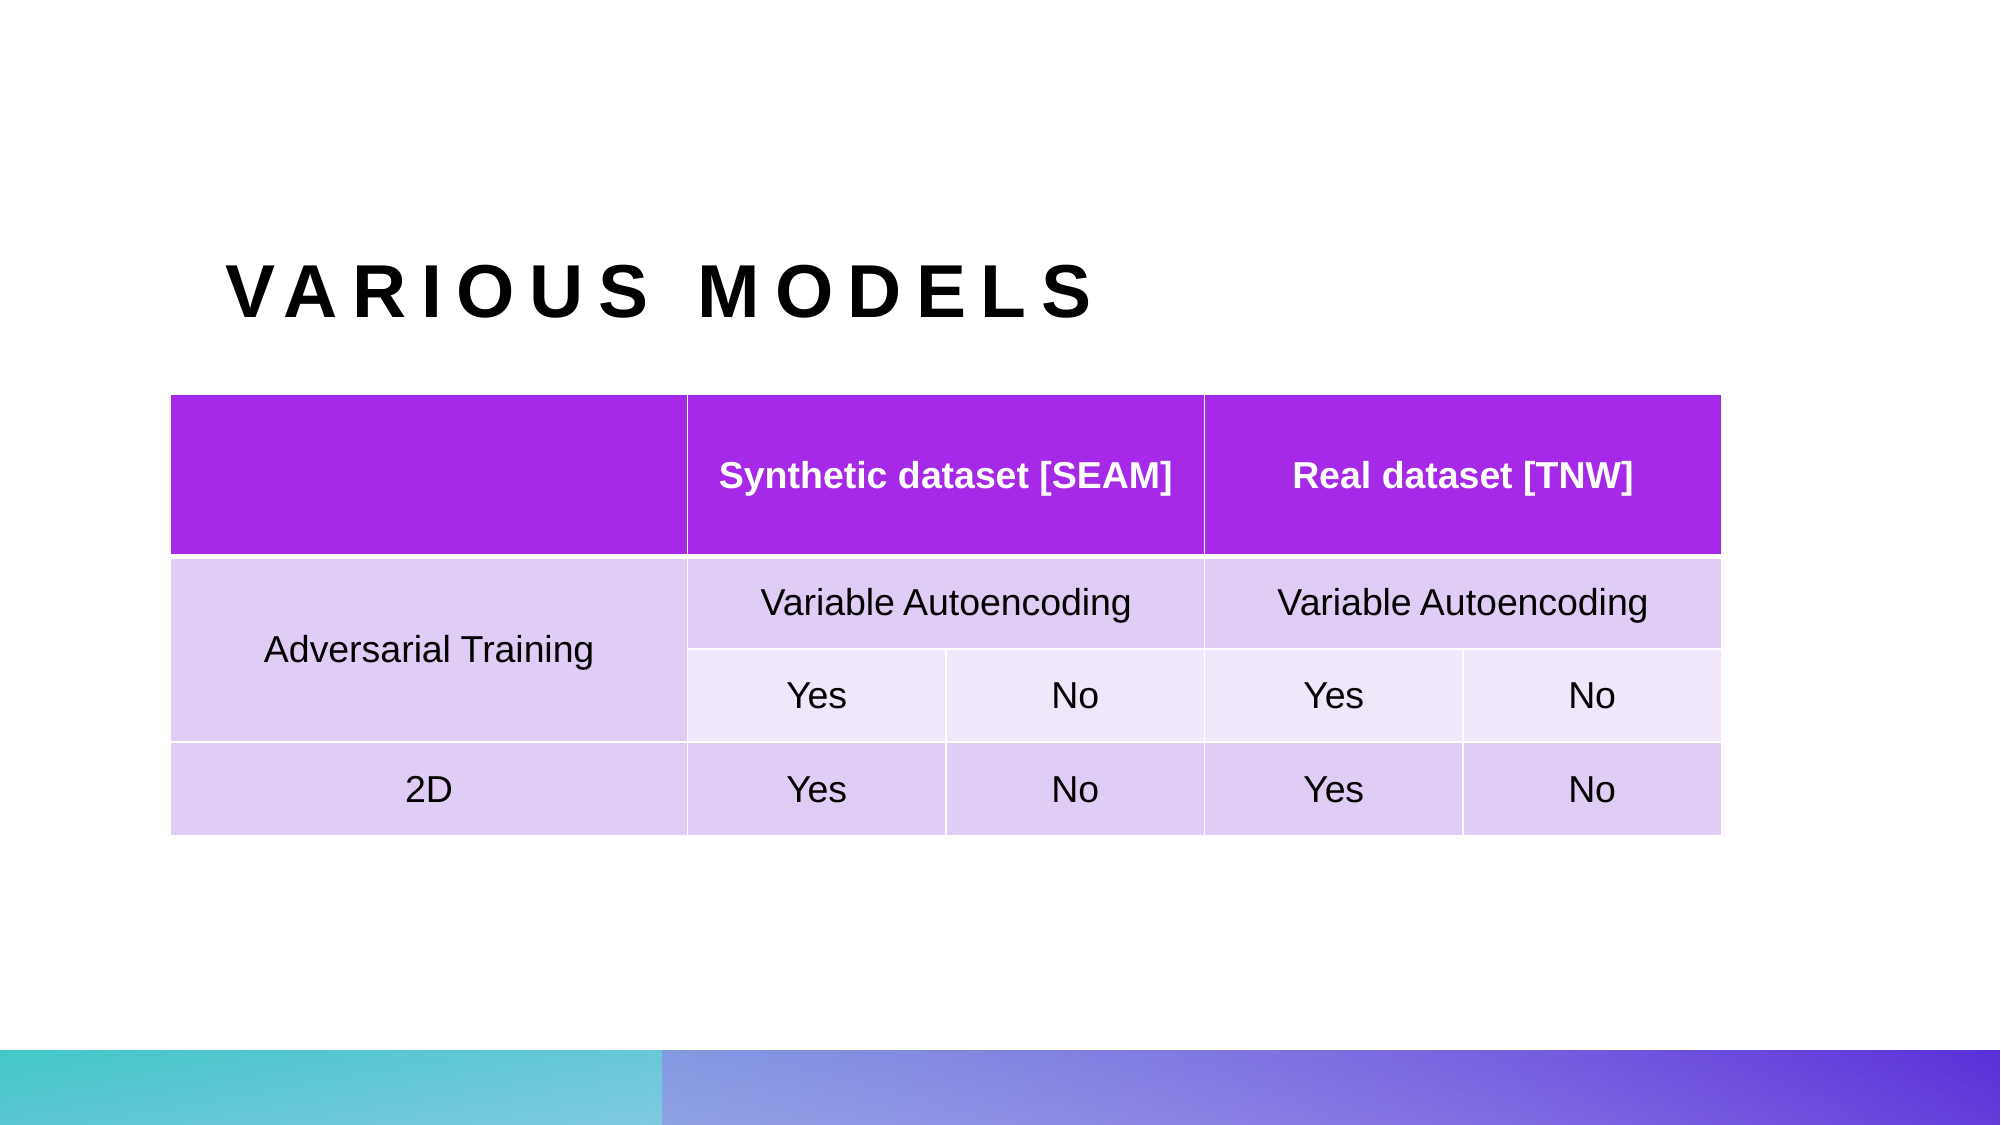

# Various models
|  | Synthetic dataset [SEAM] |  | Real dataset [TNW] |  |
| --- | --- | --- | --- | --- |
| Adversarial Training | Variable Autoencoding |  | Variable Autoencoding |  |
|  | Yes | No | Yes | No |
| 2D | Yes | No | Yes | No |